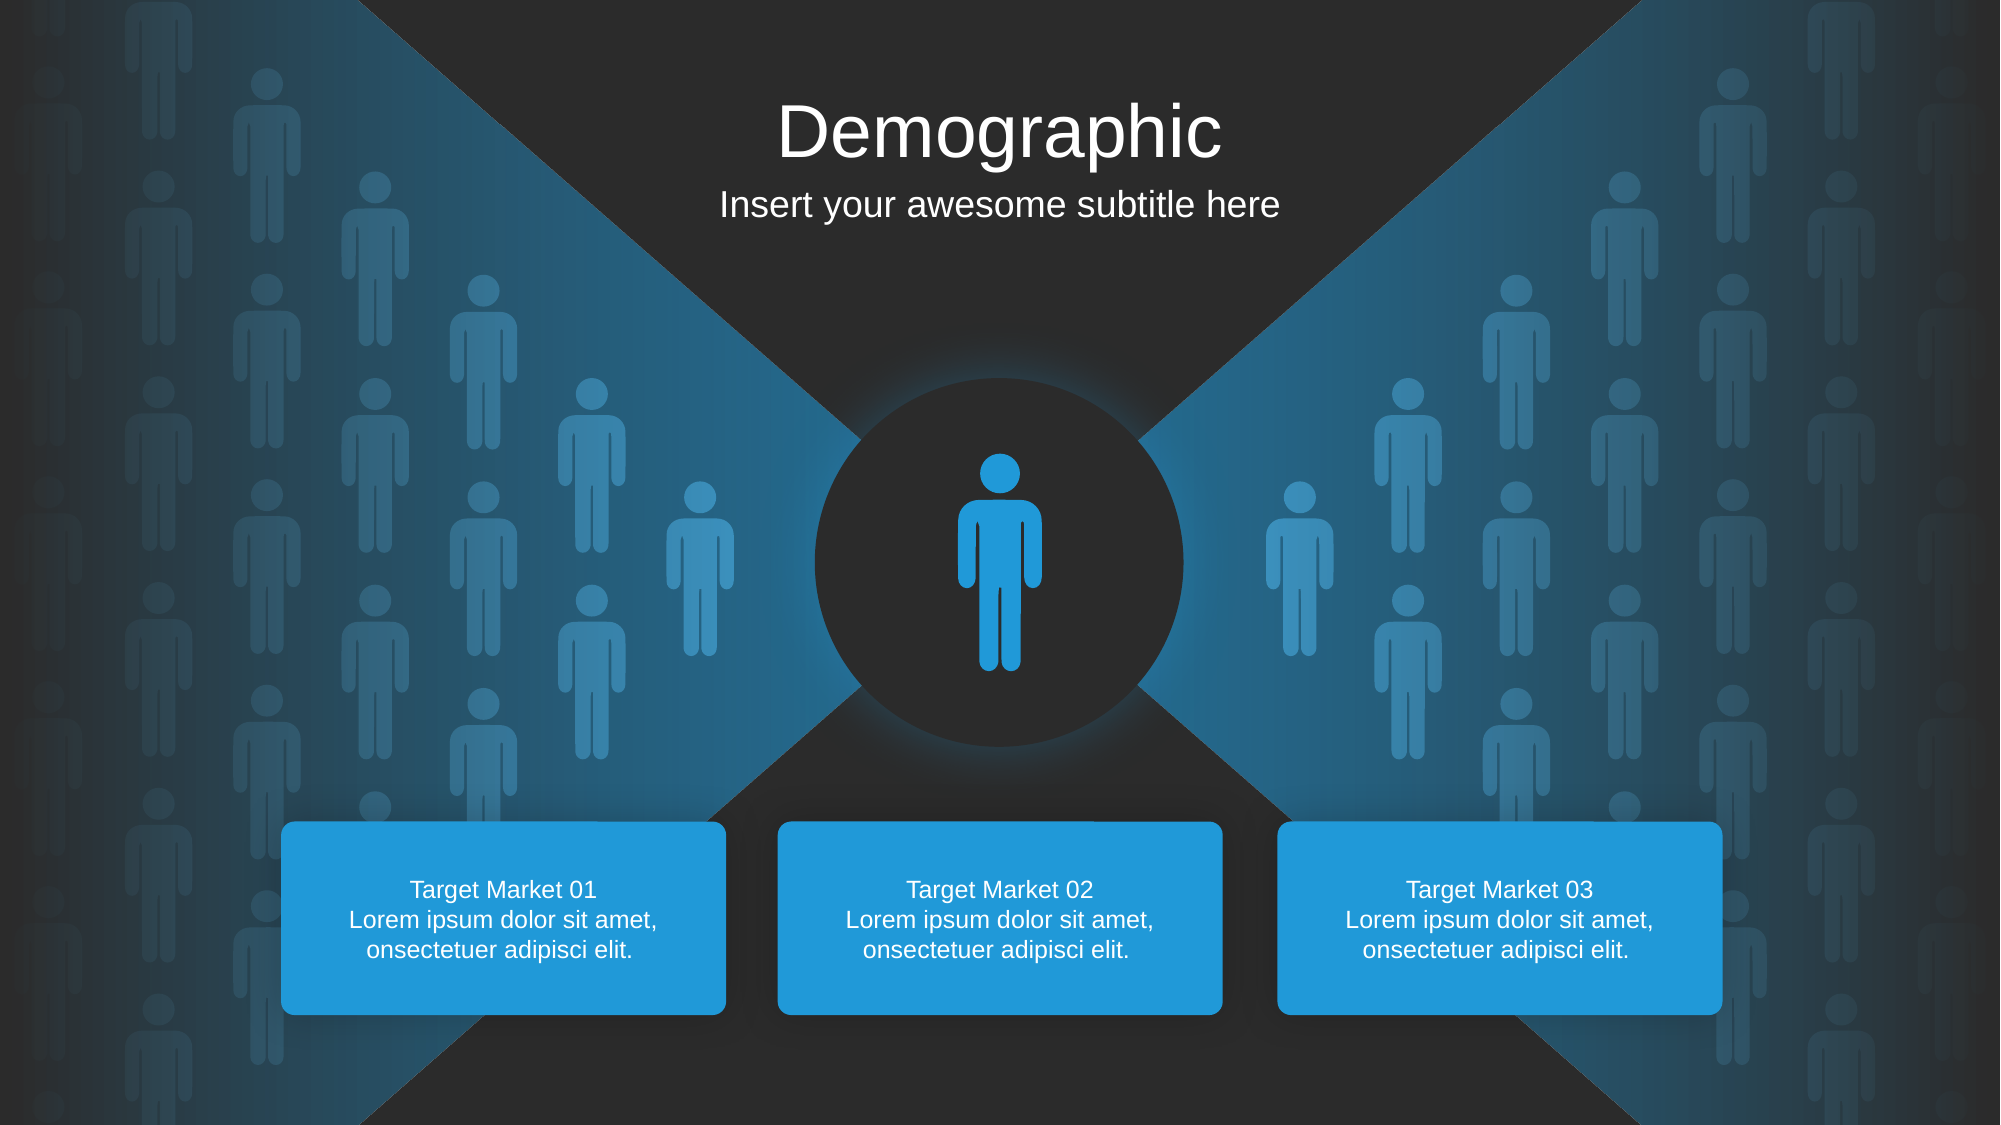

# Demographic

Insert your awesome subtitle here

Target Market 01
Lorem ipsum dolor sit amet, onsectetuer adipisci elit.
Target Market 02
Lorem ipsum dolor sit amet, onsectetuer adipisci elit.
Target Market 03
Lorem ipsum dolor sit amet, onsectetuer adipisci elit.